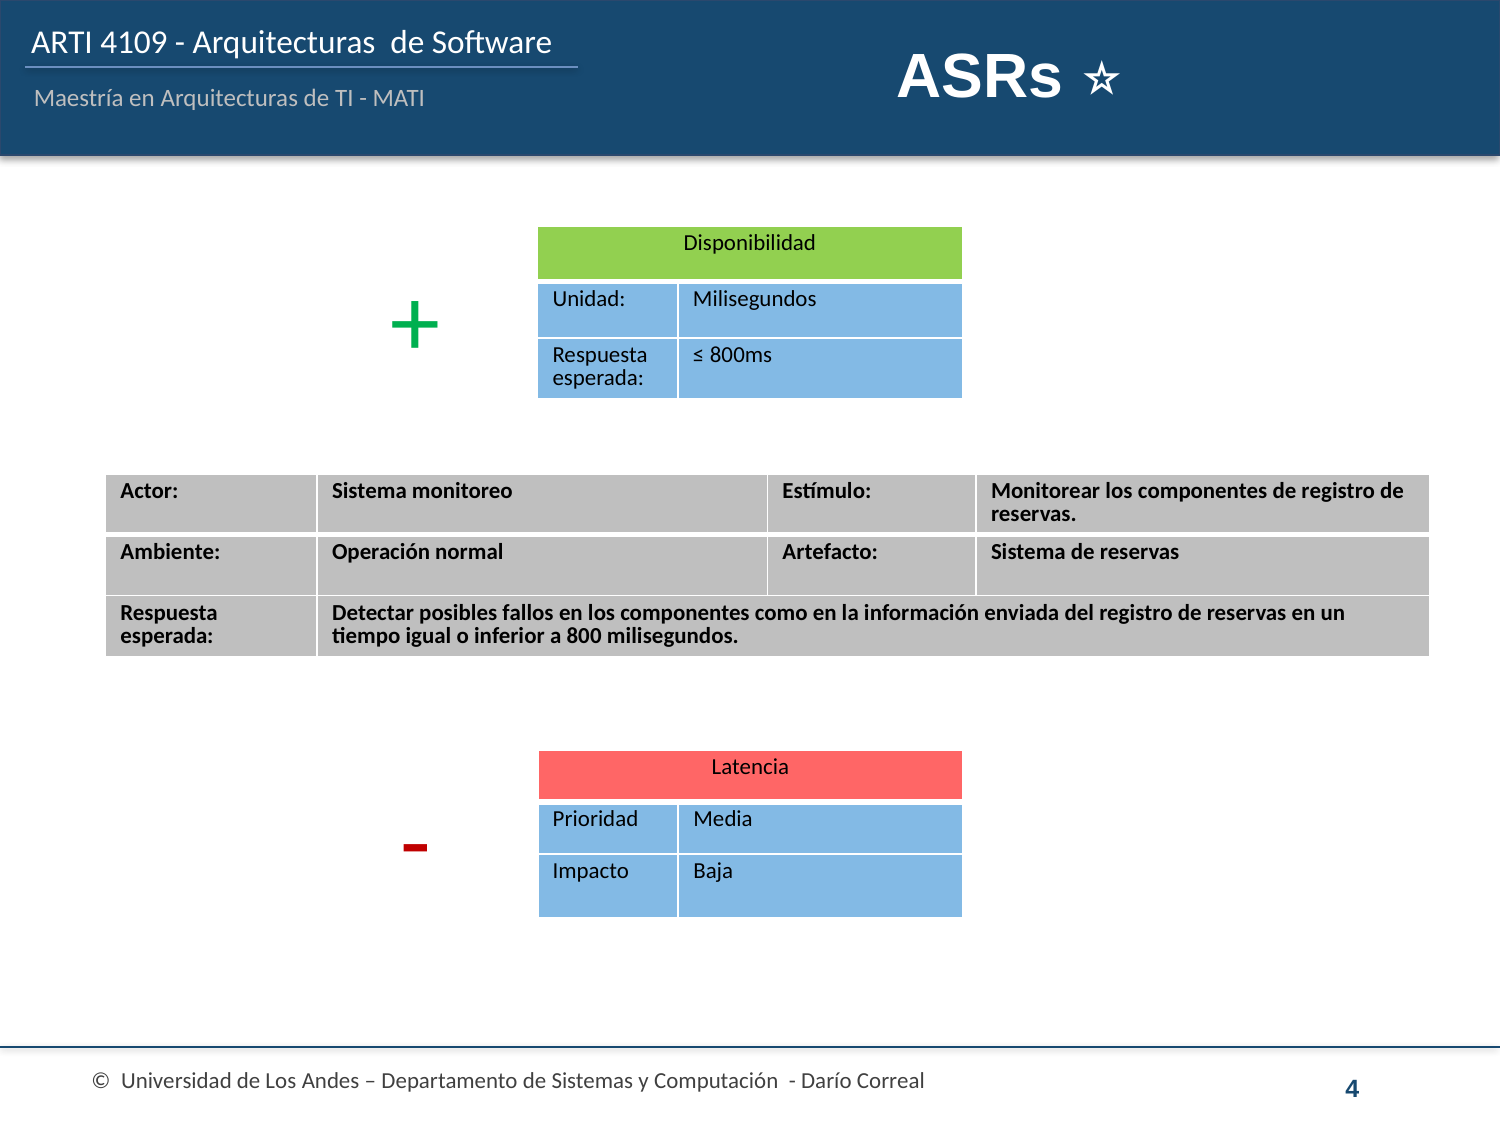

# ASRs ⭐
| Disponibilidad |  |
| --- | --- |
| Unidad: | Milisegundos |
| Respuesta esperada: | ≤ 800ms |
+
| Actor: | Sistema monitoreo | Estímulo: | Monitorear los componentes de registro de reservas. |
| --- | --- | --- | --- |
| Ambiente: | Operación normal | Artefacto: | Sistema de reservas |
| Respuesta esperada: | Detectar posibles fallos en los componentes como en la información enviada del registro de reservas en un tiempo igual o inferior a 800 milisegundos. |  |  |
| Latencia |  |
| --- | --- |
| Prioridad | Media |
| Impacto | Baja |
-
4
©  Universidad de Los Andes – Departamento de Sistemas y Computación  - Darío Correal